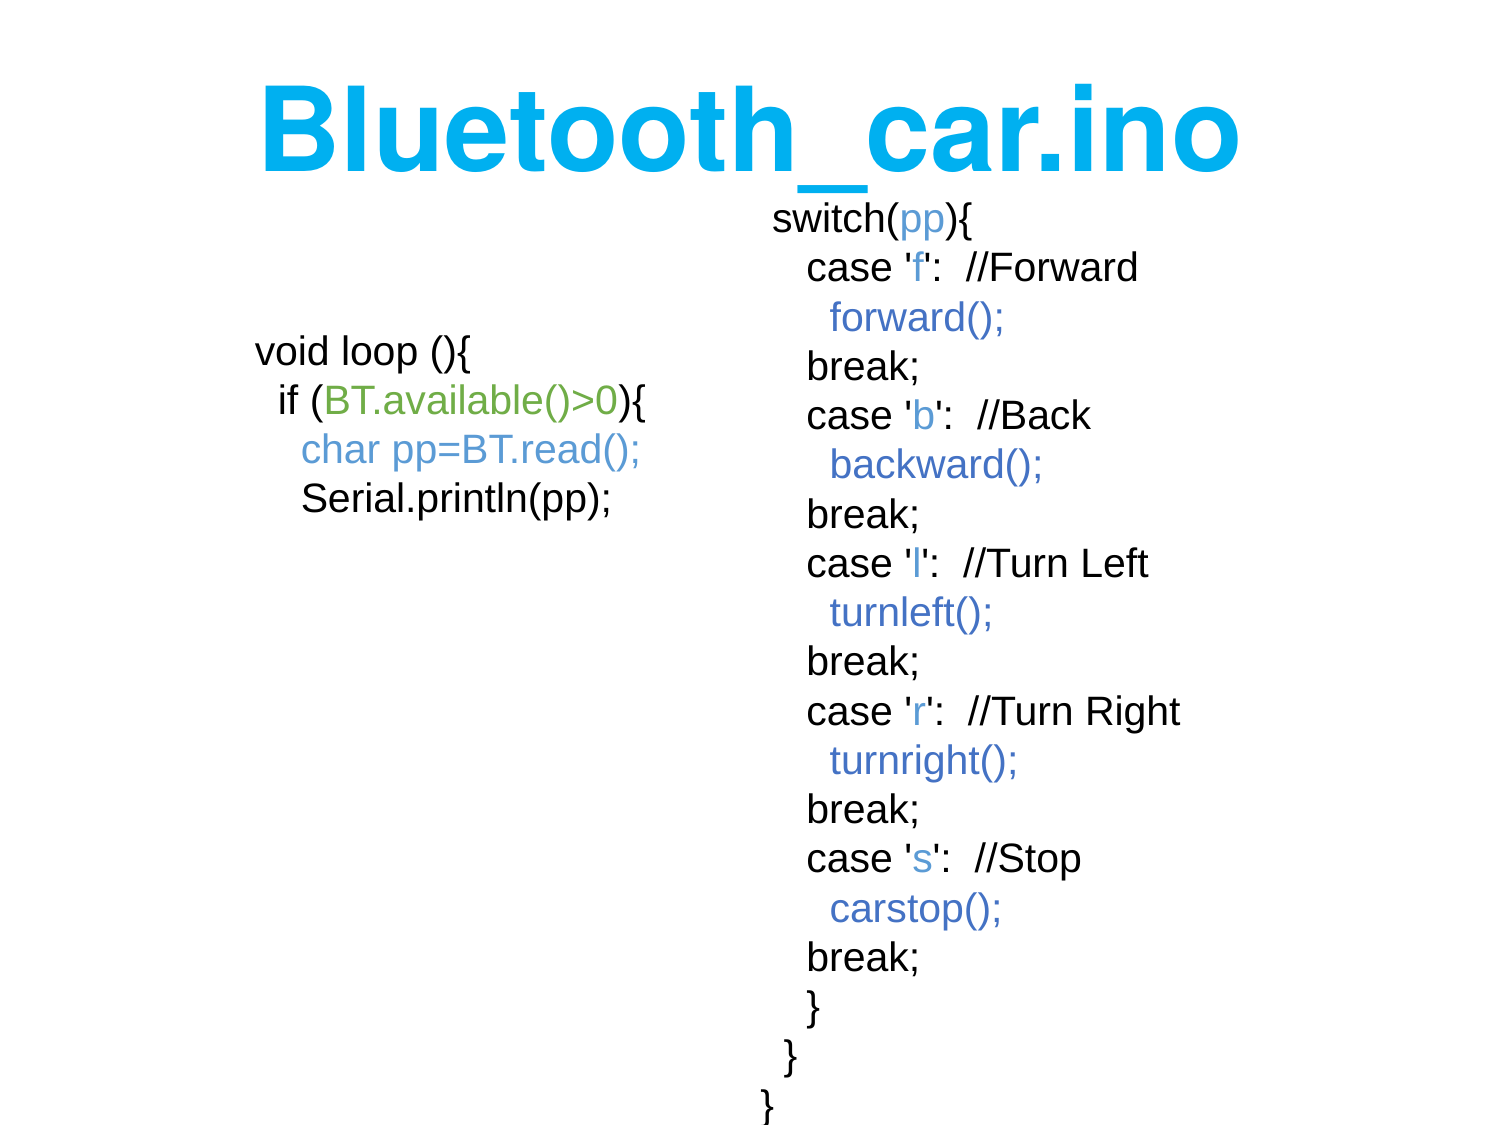

Bluetooth_car.ino
 switch(pp){
    case 'f':  //Forward
      forward();
    break;
    case 'b':  //Back
      backward();
    break;
    case 'l':  //Turn Left
      turnleft();
    break;
    case 'r':  //Turn Right
      turnright();
    break;
    case 's':  //Stop
      carstop();
    break;
    }
  }
}
void loop (){
  if (BT.available()>0){
    char pp=BT.read();
    Serial.println(pp);